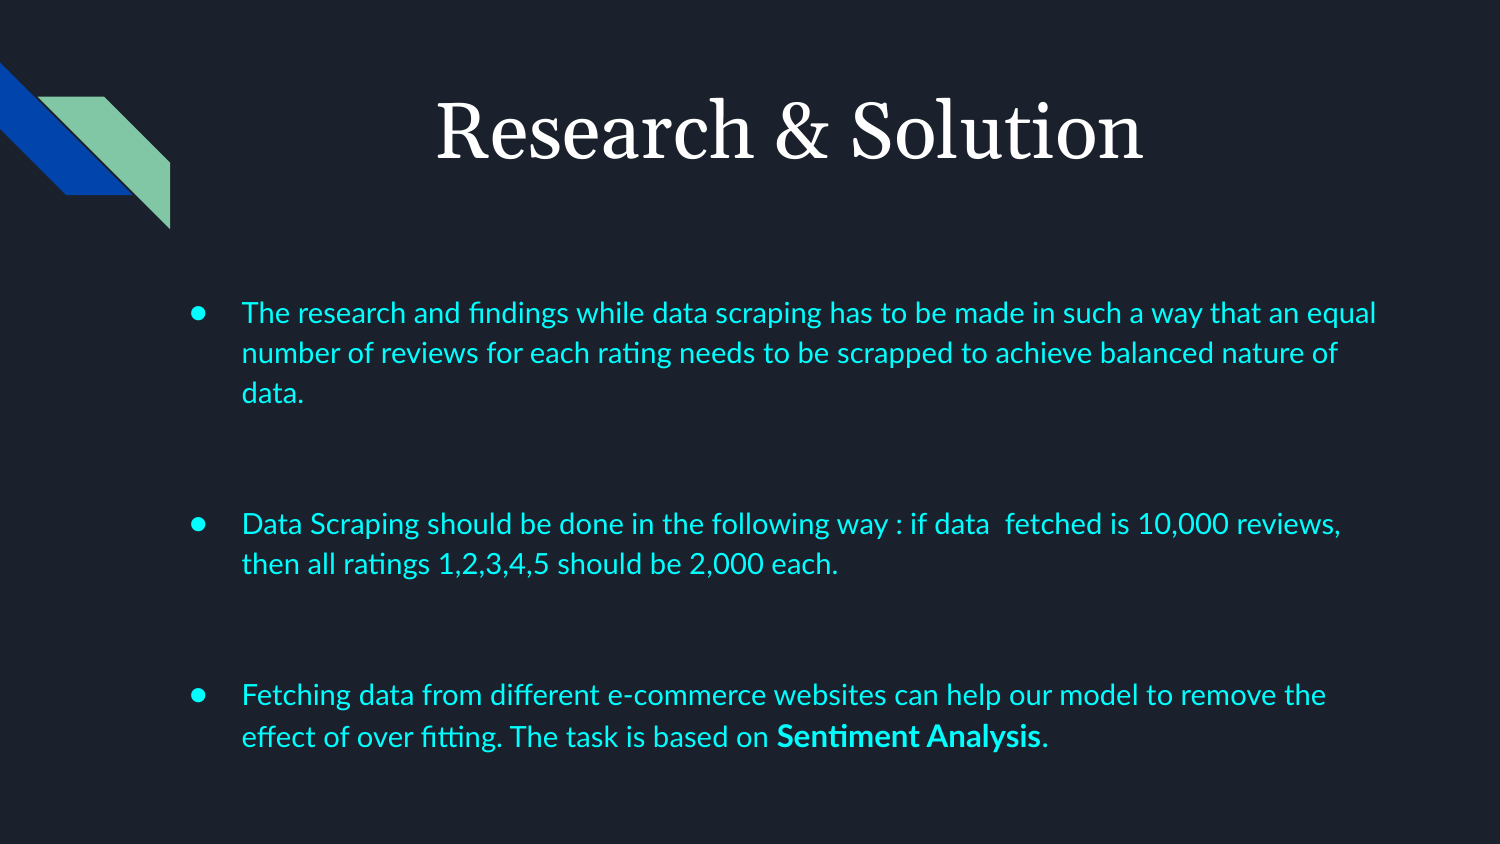

# Research & Solution

The research and findings while data scraping has to be made in such a way that an equal number of reviews for each rating needs to be scrapped to achieve balanced nature of data.

Data Scraping should be done in the following way : if data  fetched is 10,000 reviews, then all ratings 1,2,3,4,5 should be 2,000 each.

Fetching data from different e-commerce websites can help our model to remove the effect of over fitting. The task is based on Sentiment Analysis.